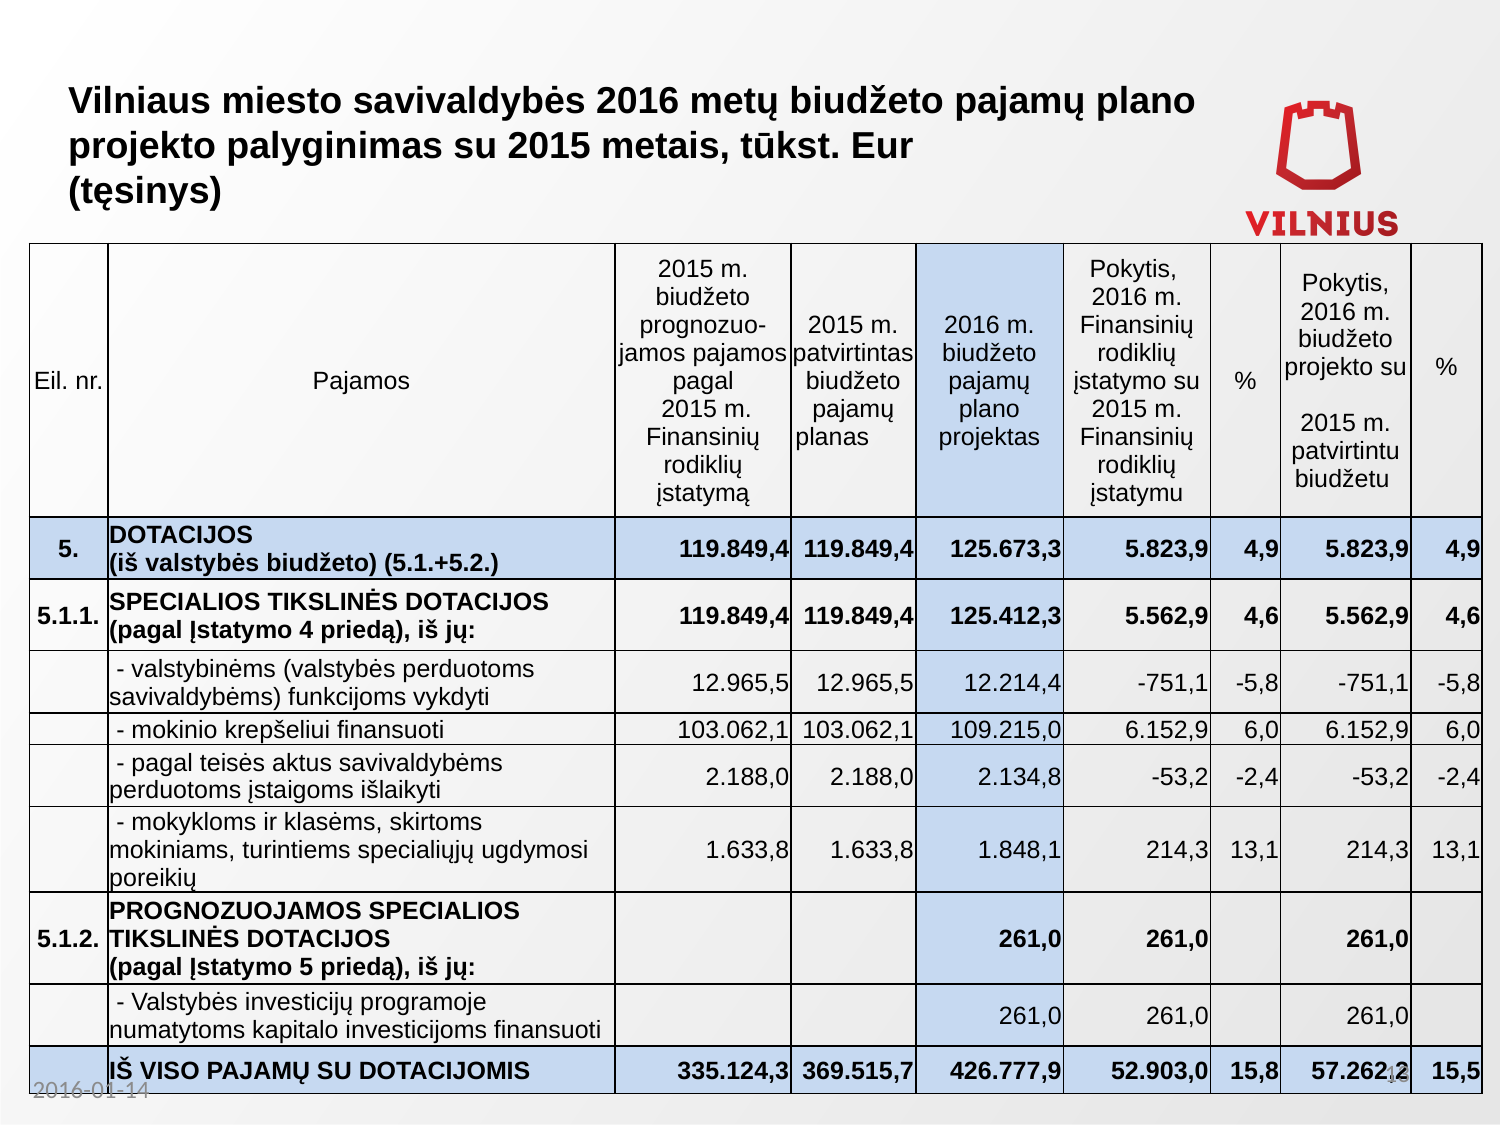

# Vilniaus miesto savivaldybės 2016 metų biudžeto pajamų plano projekto palyginimas su 2015 metais, tūkst. Eur (tęsinys)
| Eil. nr. | Pajamos | 2015 m. biudžeto prognozuo-jamos pajamos pagal 2015 m. Finansinių rodiklių įstatymą | 2015 m. patvirtintas biudžeto pajamų planas | 2016 m. biudžeto pajamų plano projektas | Pokytis, 2016 m. Finansinių rodiklių įstatymo su 2015 m. Finansinių rodiklių įstatymu | % | Pokytis, 2016 m. biudžeto projekto su 2015 m. patvirtintu biudžetu | % |
| --- | --- | --- | --- | --- | --- | --- | --- | --- |
| 5. | DOTACIJOS (iš valstybės biudžeto) (5.1.+5.2.) | 119.849,4 | 119.849,4 | 125.673,3 | 5.823,9 | 4,9 | 5.823,9 | 4,9 |
| 5.1.1. | SPECIALIOS TIKSLINĖS DOTACIJOS (pagal Įstatymo 4 priedą), iš jų: | 119.849,4 | 119.849,4 | 125.412,3 | 5.562,9 | 4,6 | 5.562,9 | 4,6 |
|  | - valstybinėms (valstybės perduotoms savivaldybėms) funkcijoms vykdyti | 12.965,5 | 12.965,5 | 12.214,4 | -751,1 | -5,8 | -751,1 | -5,8 |
|  | - mokinio krepšeliui finansuoti | 103.062,1 | 103.062,1 | 109.215,0 | 6.152,9 | 6,0 | 6.152,9 | 6,0 |
|  | - pagal teisės aktus savivaldybėms perduotoms įstaigoms išlaikyti | 2.188,0 | 2.188,0 | 2.134,8 | -53,2 | -2,4 | -53,2 | -2,4 |
|  | - mokykloms ir klasėms, skirtoms mokiniams, turintiems specialiųjų ugdymosi poreikių | 1.633,8 | 1.633,8 | 1.848,1 | 214,3 | 13,1 | 214,3 | 13,1 |
| 5.1.2. | PROGNOZUOJAMOS SPECIALIOS TIKSLINĖS DOTACIJOS (pagal Įstatymo 5 priedą), iš jų: |  |  | 261,0 | 261,0 |  | 261,0 |  |
|  | - Valstybės investicijų programoje numatytoms kapitalo investicijoms finansuoti |  |  | 261,0 | 261,0 |  | 261,0 |  |
|  | IŠ VISO PAJAMŲ SU DOTACIJOMIS | 335.124,3 | 369.515,7 | 426.777,9 | 52.903,0 | 15,8 | 57.262,2 | 15,5 |
13
2016-01-14